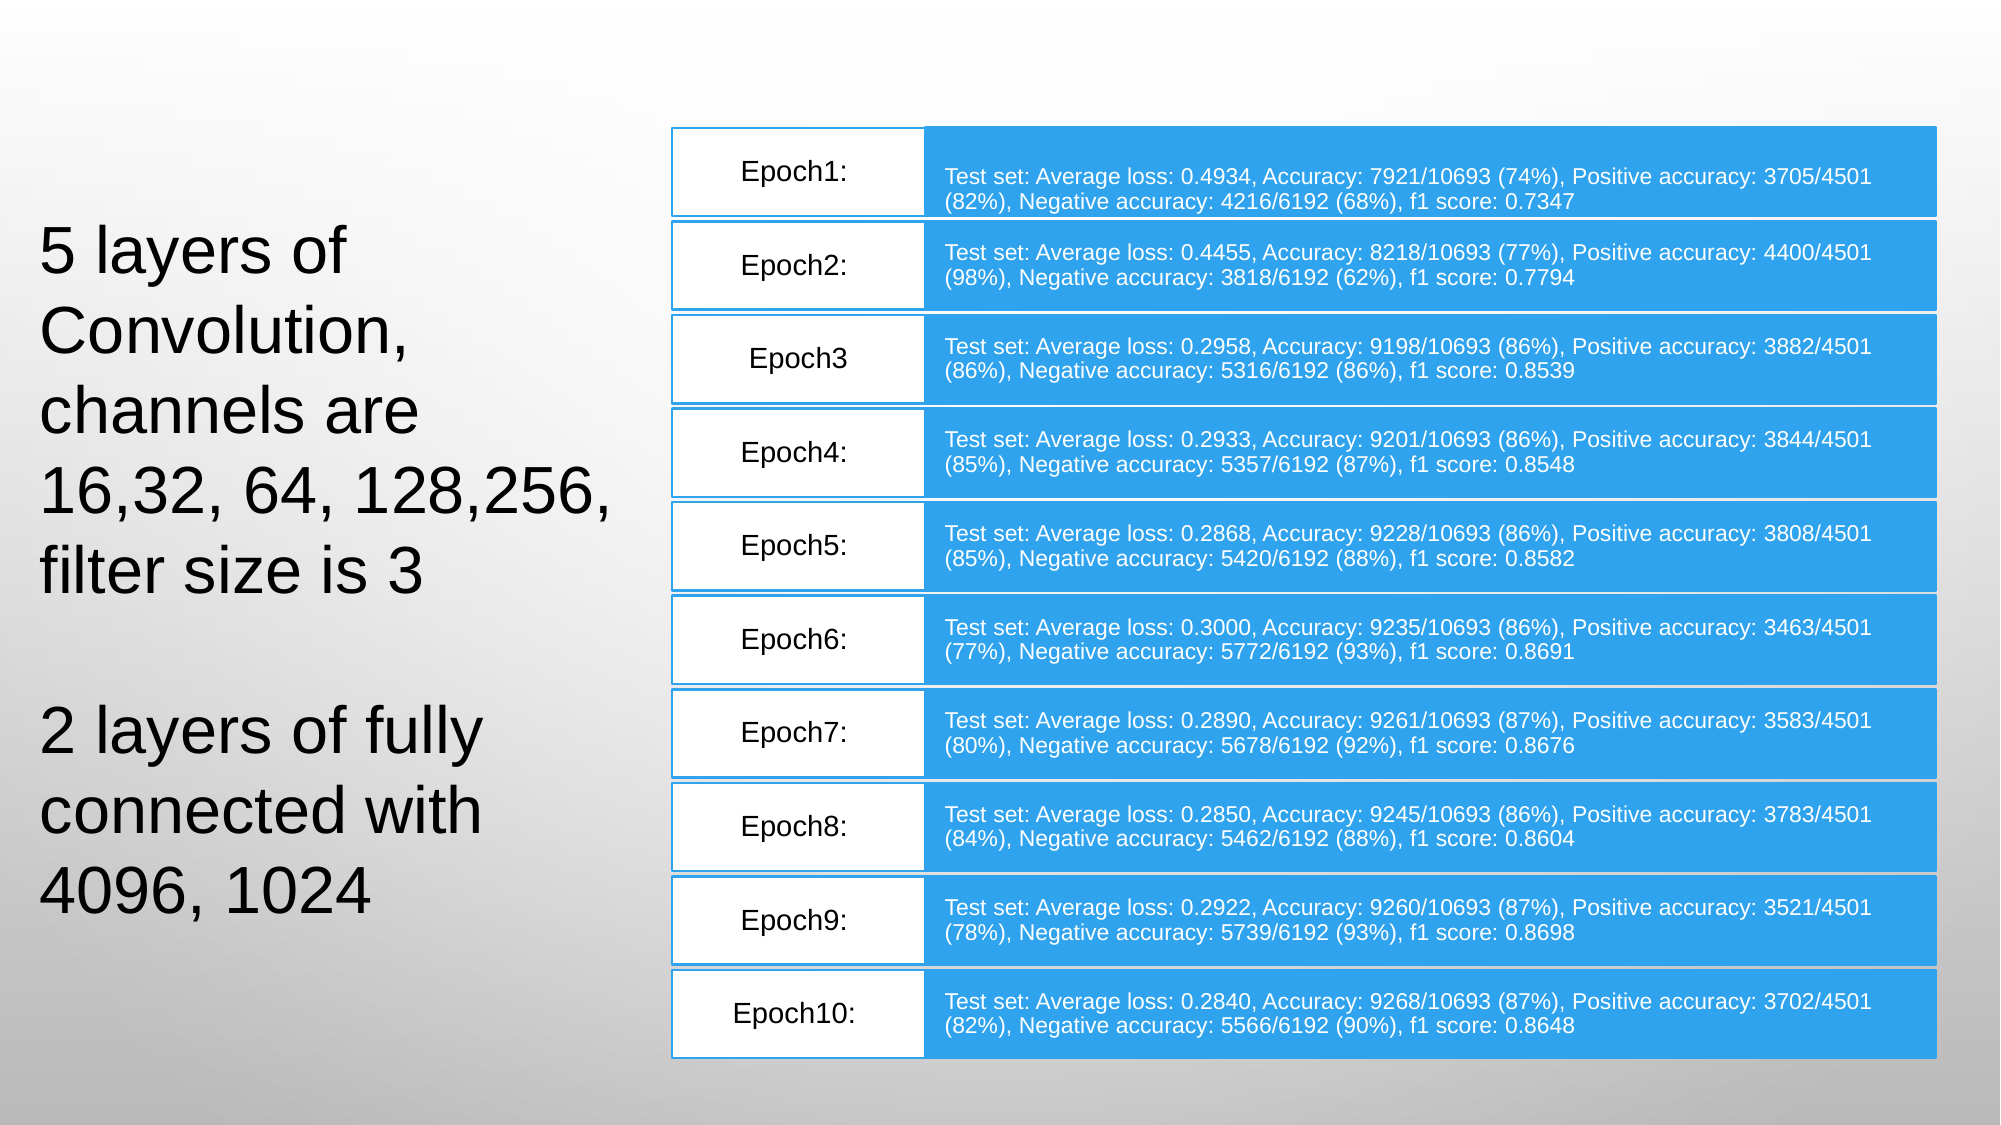

Test set: Average loss: 0.4934, Accuracy: 7921/10693 (74%), Positive accuracy: 3705/4501 (82%), Negative accuracy: 4216/6192 (68%), f1 score: 0.7347
Epoch1:
Test set: Average loss: 0.4455, Accuracy: 8218/10693 (77%), Positive accuracy: 4400/4501 (98%), Negative accuracy: 3818/6192 (62%), f1 score: 0.7794
Epoch2:
Test set: Average loss: 0.2958, Accuracy: 9198/10693 (86%), Positive accuracy: 3882/4501 (86%), Negative accuracy: 5316/6192 (86%), f1 score: 0.8539
Epoch3
Test set: Average loss: 0.2933, Accuracy: 9201/10693 (86%), Positive accuracy: 3844/4501 (85%), Negative accuracy: 5357/6192 (87%), f1 score: 0.8548
Epoch4:
Test set: Average loss: 0.2868, Accuracy: 9228/10693 (86%), Positive accuracy: 3808/4501 (85%), Negative accuracy: 5420/6192 (88%), f1 score: 0.8582
Epoch5:
Test set: Average loss: 0.3000, Accuracy: 9235/10693 (86%), Positive accuracy: 3463/4501 (77%), Negative accuracy: 5772/6192 (93%), f1 score: 0.8691
Epoch6:
Test set: Average loss: 0.2890, Accuracy: 9261/10693 (87%), Positive accuracy: 3583/4501 (80%), Negative accuracy: 5678/6192 (92%), f1 score: 0.8676
Epoch7:
Test set: Average loss: 0.2850, Accuracy: 9245/10693 (86%), Positive accuracy: 3783/4501 (84%), Negative accuracy: 5462/6192 (88%), f1 score: 0.8604
Epoch8:
Test set: Average loss: 0.2922, Accuracy: 9260/10693 (87%), Positive accuracy: 3521/4501 (78%), Negative accuracy: 5739/6192 (93%), f1 score: 0.8698
Epoch9:
Test set: Average loss: 0.2840, Accuracy: 9268/10693 (87%), Positive accuracy: 3702/4501 (82%), Negative accuracy: 5566/6192 (90%), f1 score: 0.8648
Epoch10:
#
5 layers of Convolution,
channels are 16,32, 64, 128,256, filter size is 3

2 layers of fully connected with 4096, 1024